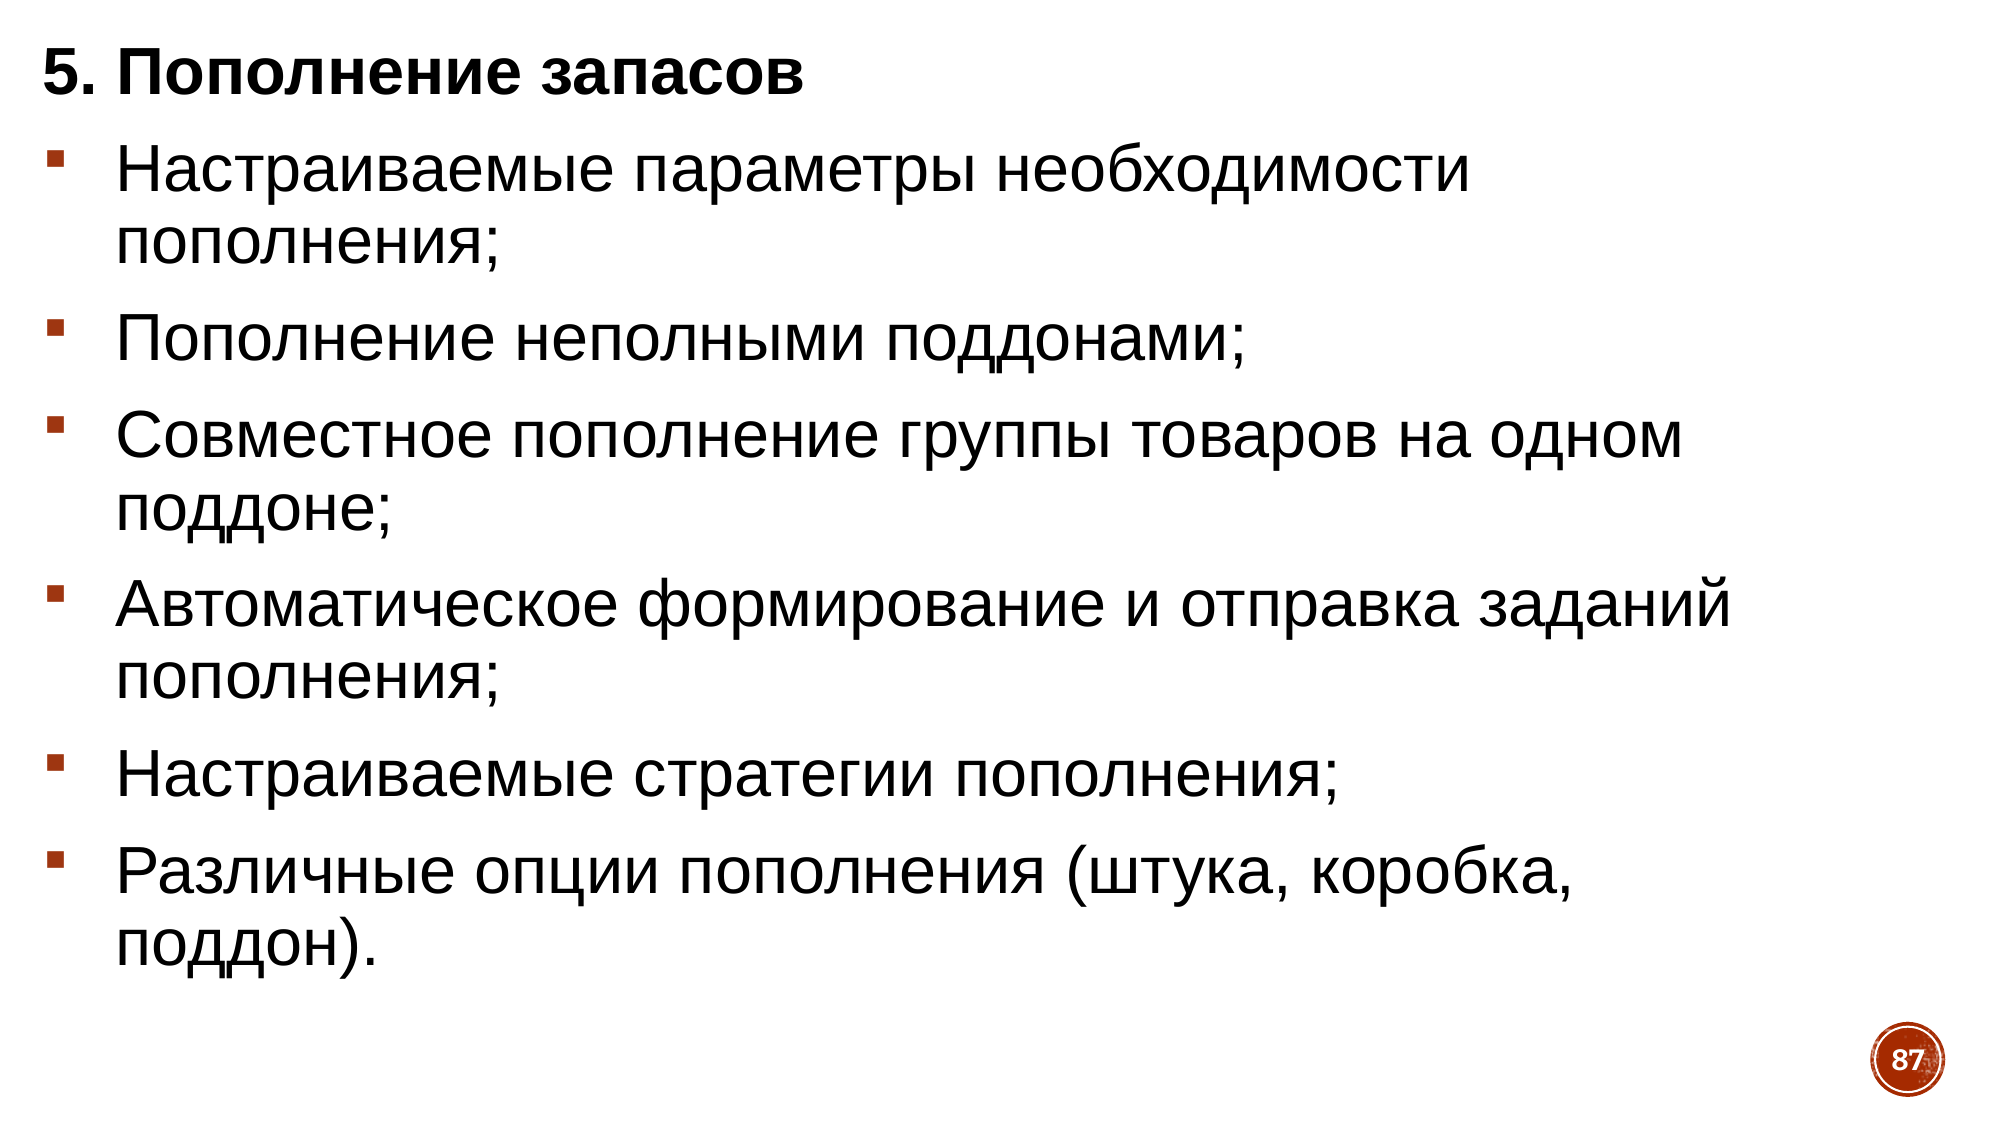

5. Пополнение запасов
Настраиваемые параметры необходимости пополнения;
Пополнение неполными поддонами;
Совместное пополнение группы товаров на одном поддоне;
Автоматическое формирование и отправка заданий пополнения;
Настраиваемые стратегии пополнения;
Различные опции пополнения (штука, коробка, поддон).
87